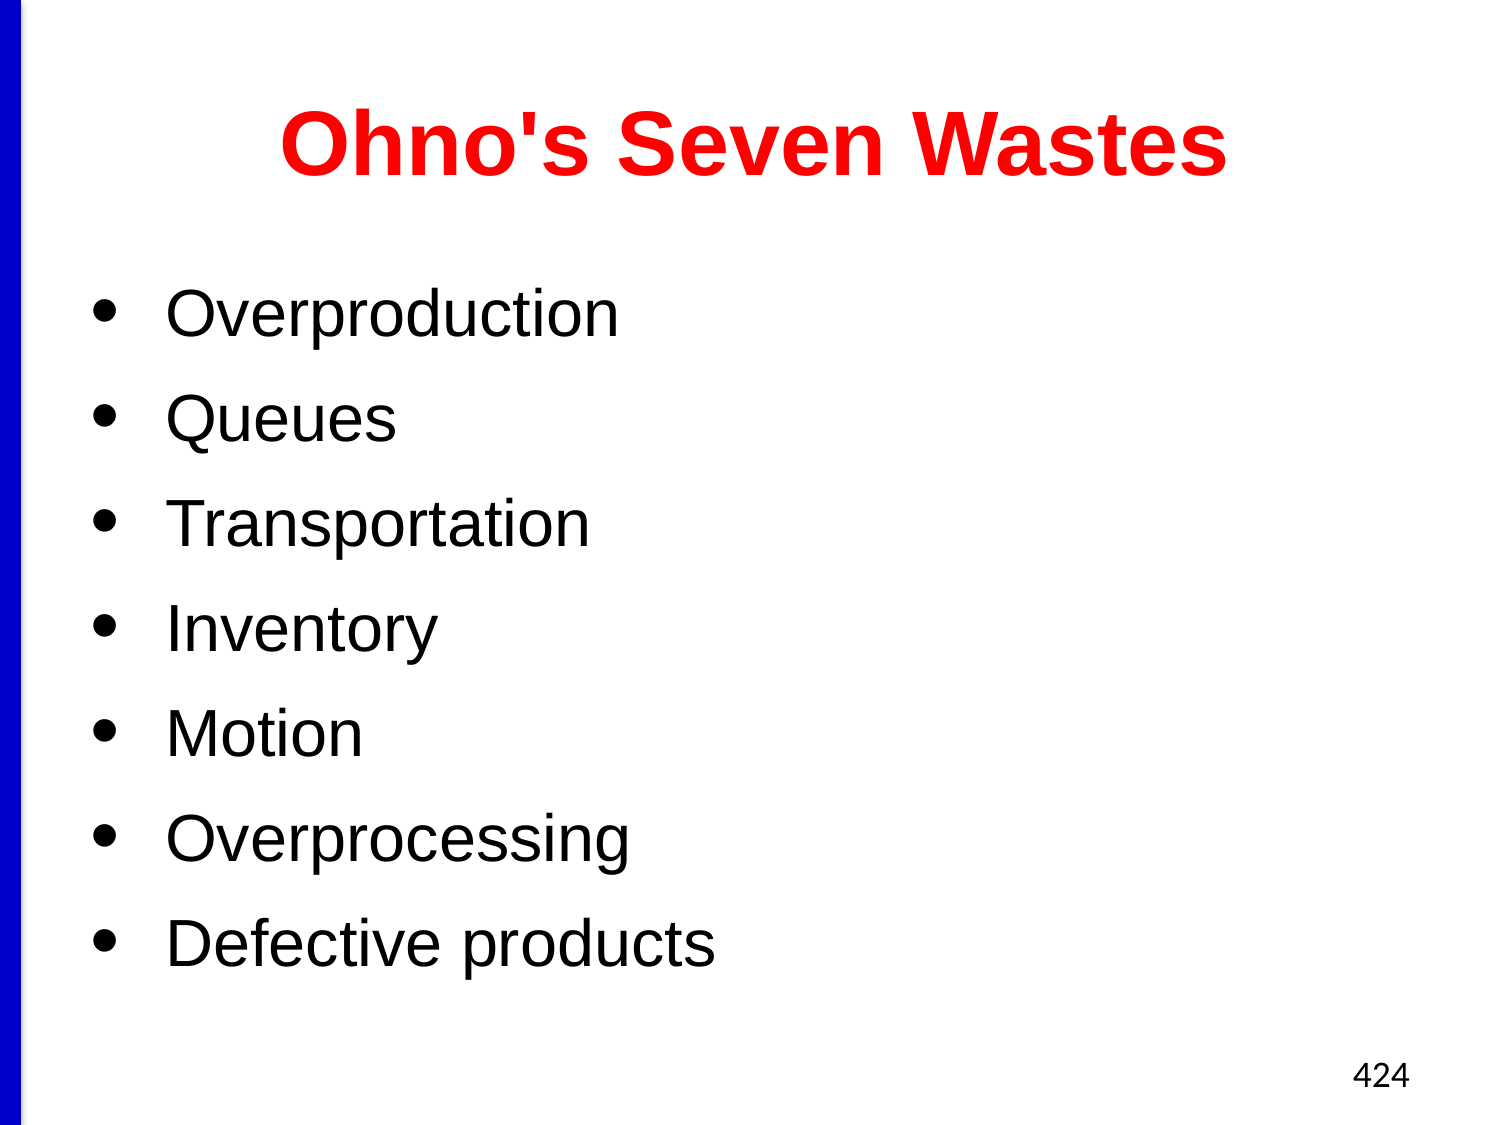

# Ohno's Seven Wastes
Overproduction
Queues
Transportation
Inventory
Motion
Overprocessing
Defective products
424